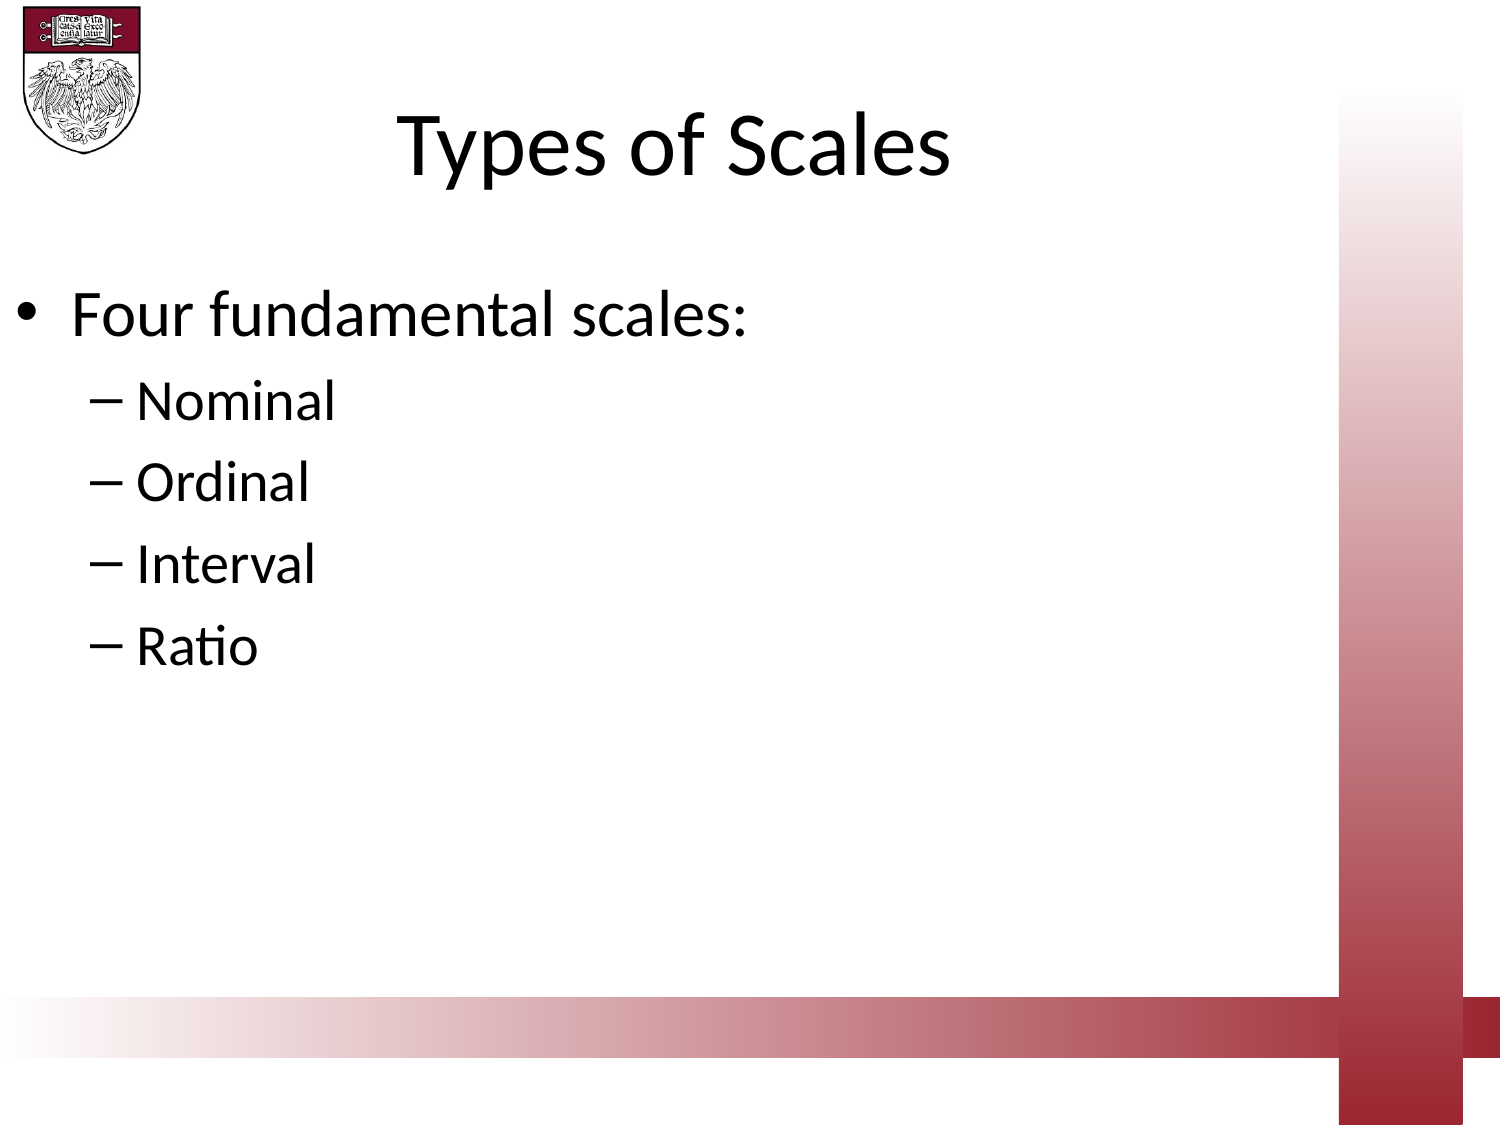

Types of Scales
Four fundamental scales:
Nominal
Ordinal
Interval
Ratio